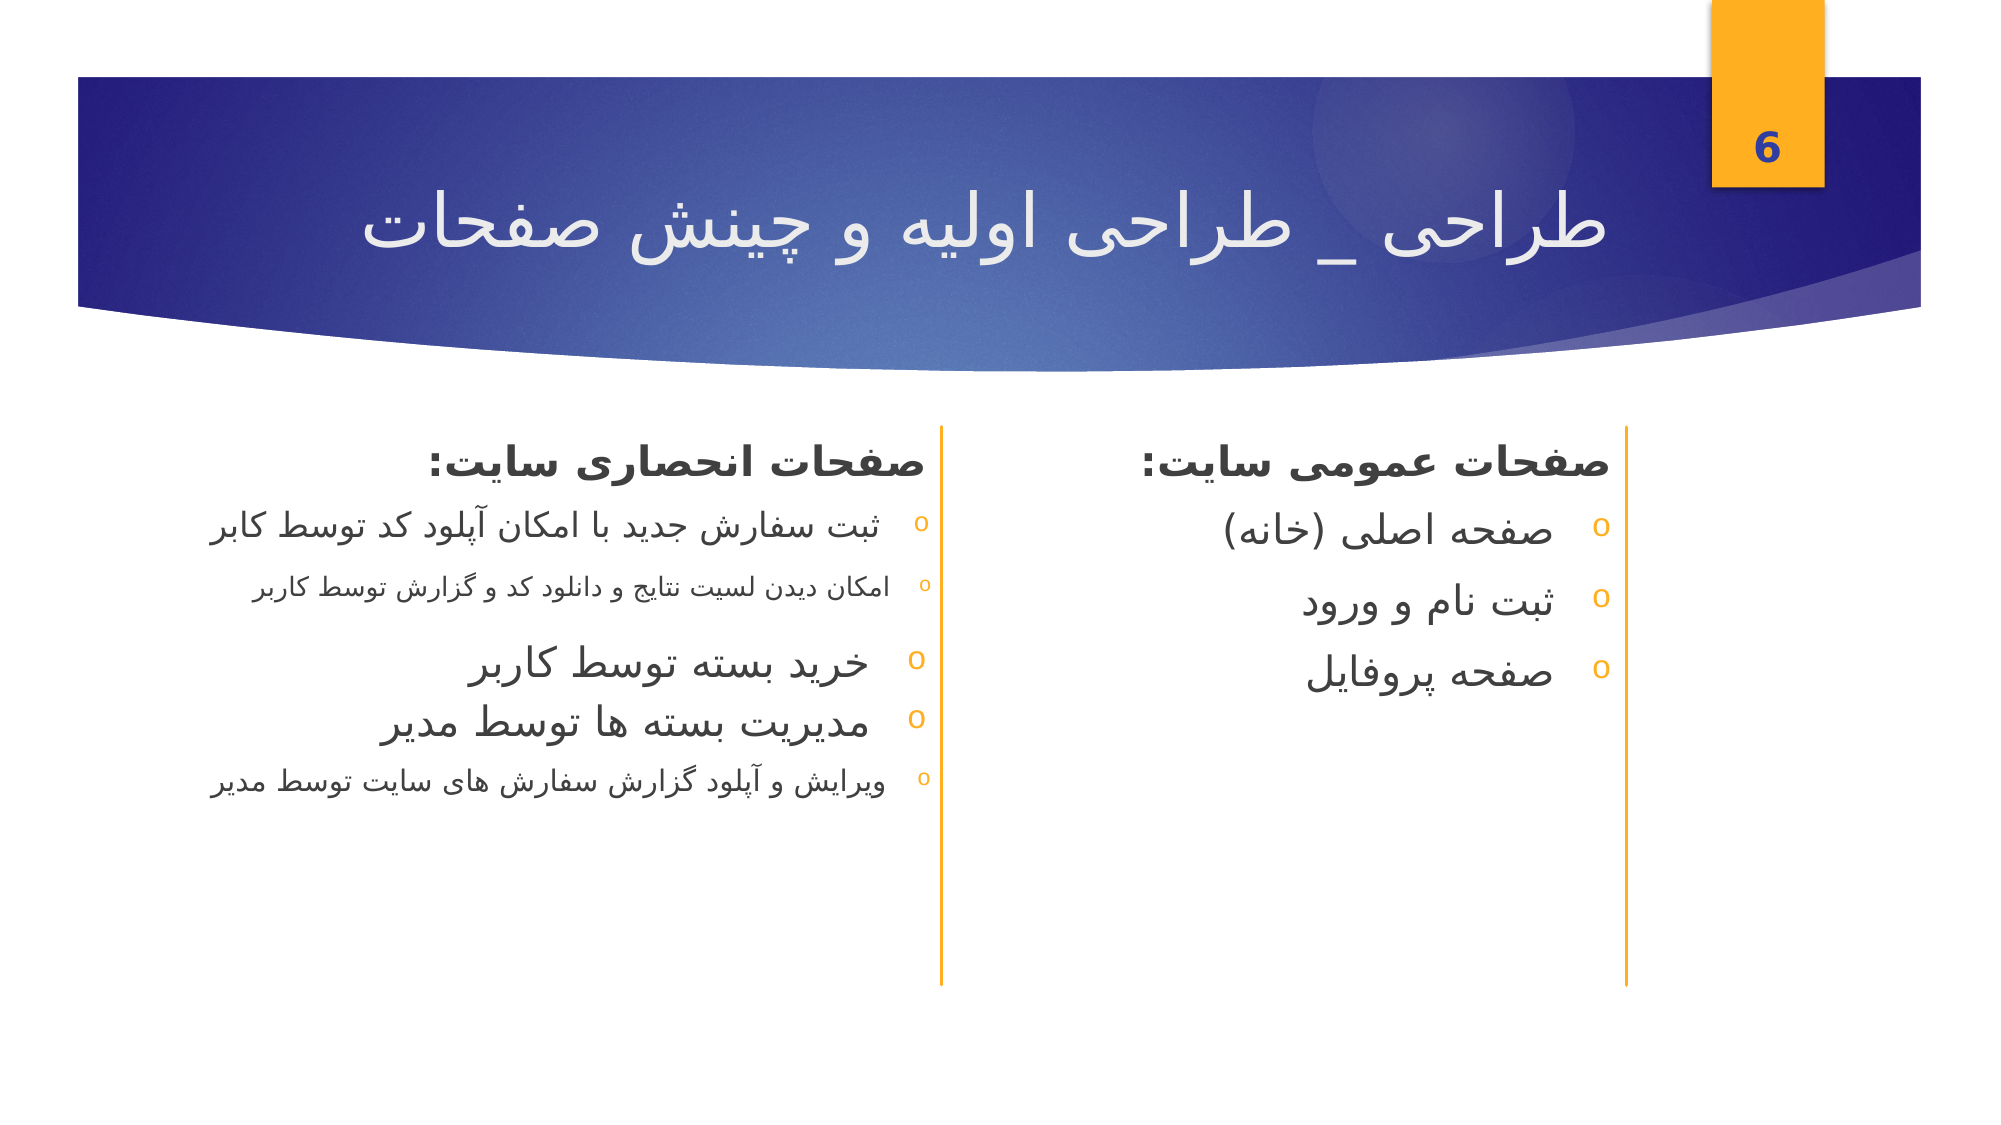

6
# طراحی _ طراحی اولیه و چینش صفحات

صفحات انحصاری سایت:
صفحات عمومی سایت:
صفحه اصلی (خانه)
ثبت نام و ورود
صفحه پروفایل

ثبت سفارش جدید با امکان آپلود کد توسط کابر
امکان دیدن لسیت نتایج و دانلود کد و گزارش توسط کاربر

خرید بسته توسط کاربر
مدیریت بسته ها توسط مدیر
ویرایش و آپلود گزارش سفارش های سایت توسط مدیر